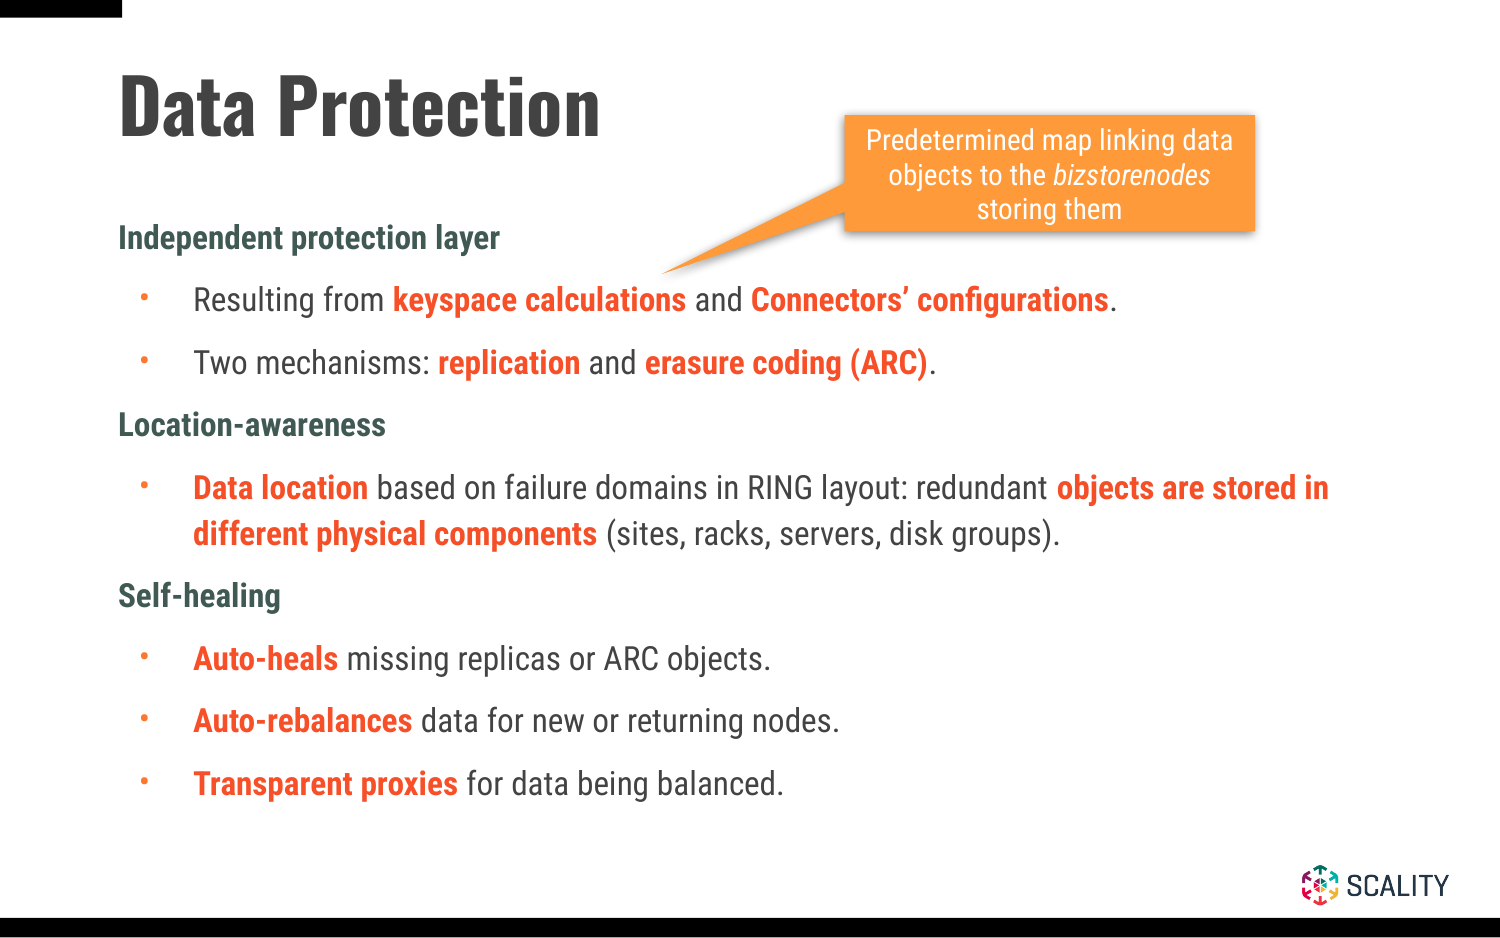

# Data Protection
Predetermined map linking data objects to the bizstorenodes storing them
Independent protection layer
Resulting from keyspace calculations and Connectors’ configurations.
Two mechanisms: replication and erasure coding (ARC).
Location-awareness
Data location based on failure domains in RING layout: redundant objects are stored in different physical components (sites, racks, servers, disk groups).
Self-healing
Auto-heals missing replicas or ARC objects.
Auto-rebalances data for new or returning nodes.
Transparent proxies for data being balanced.